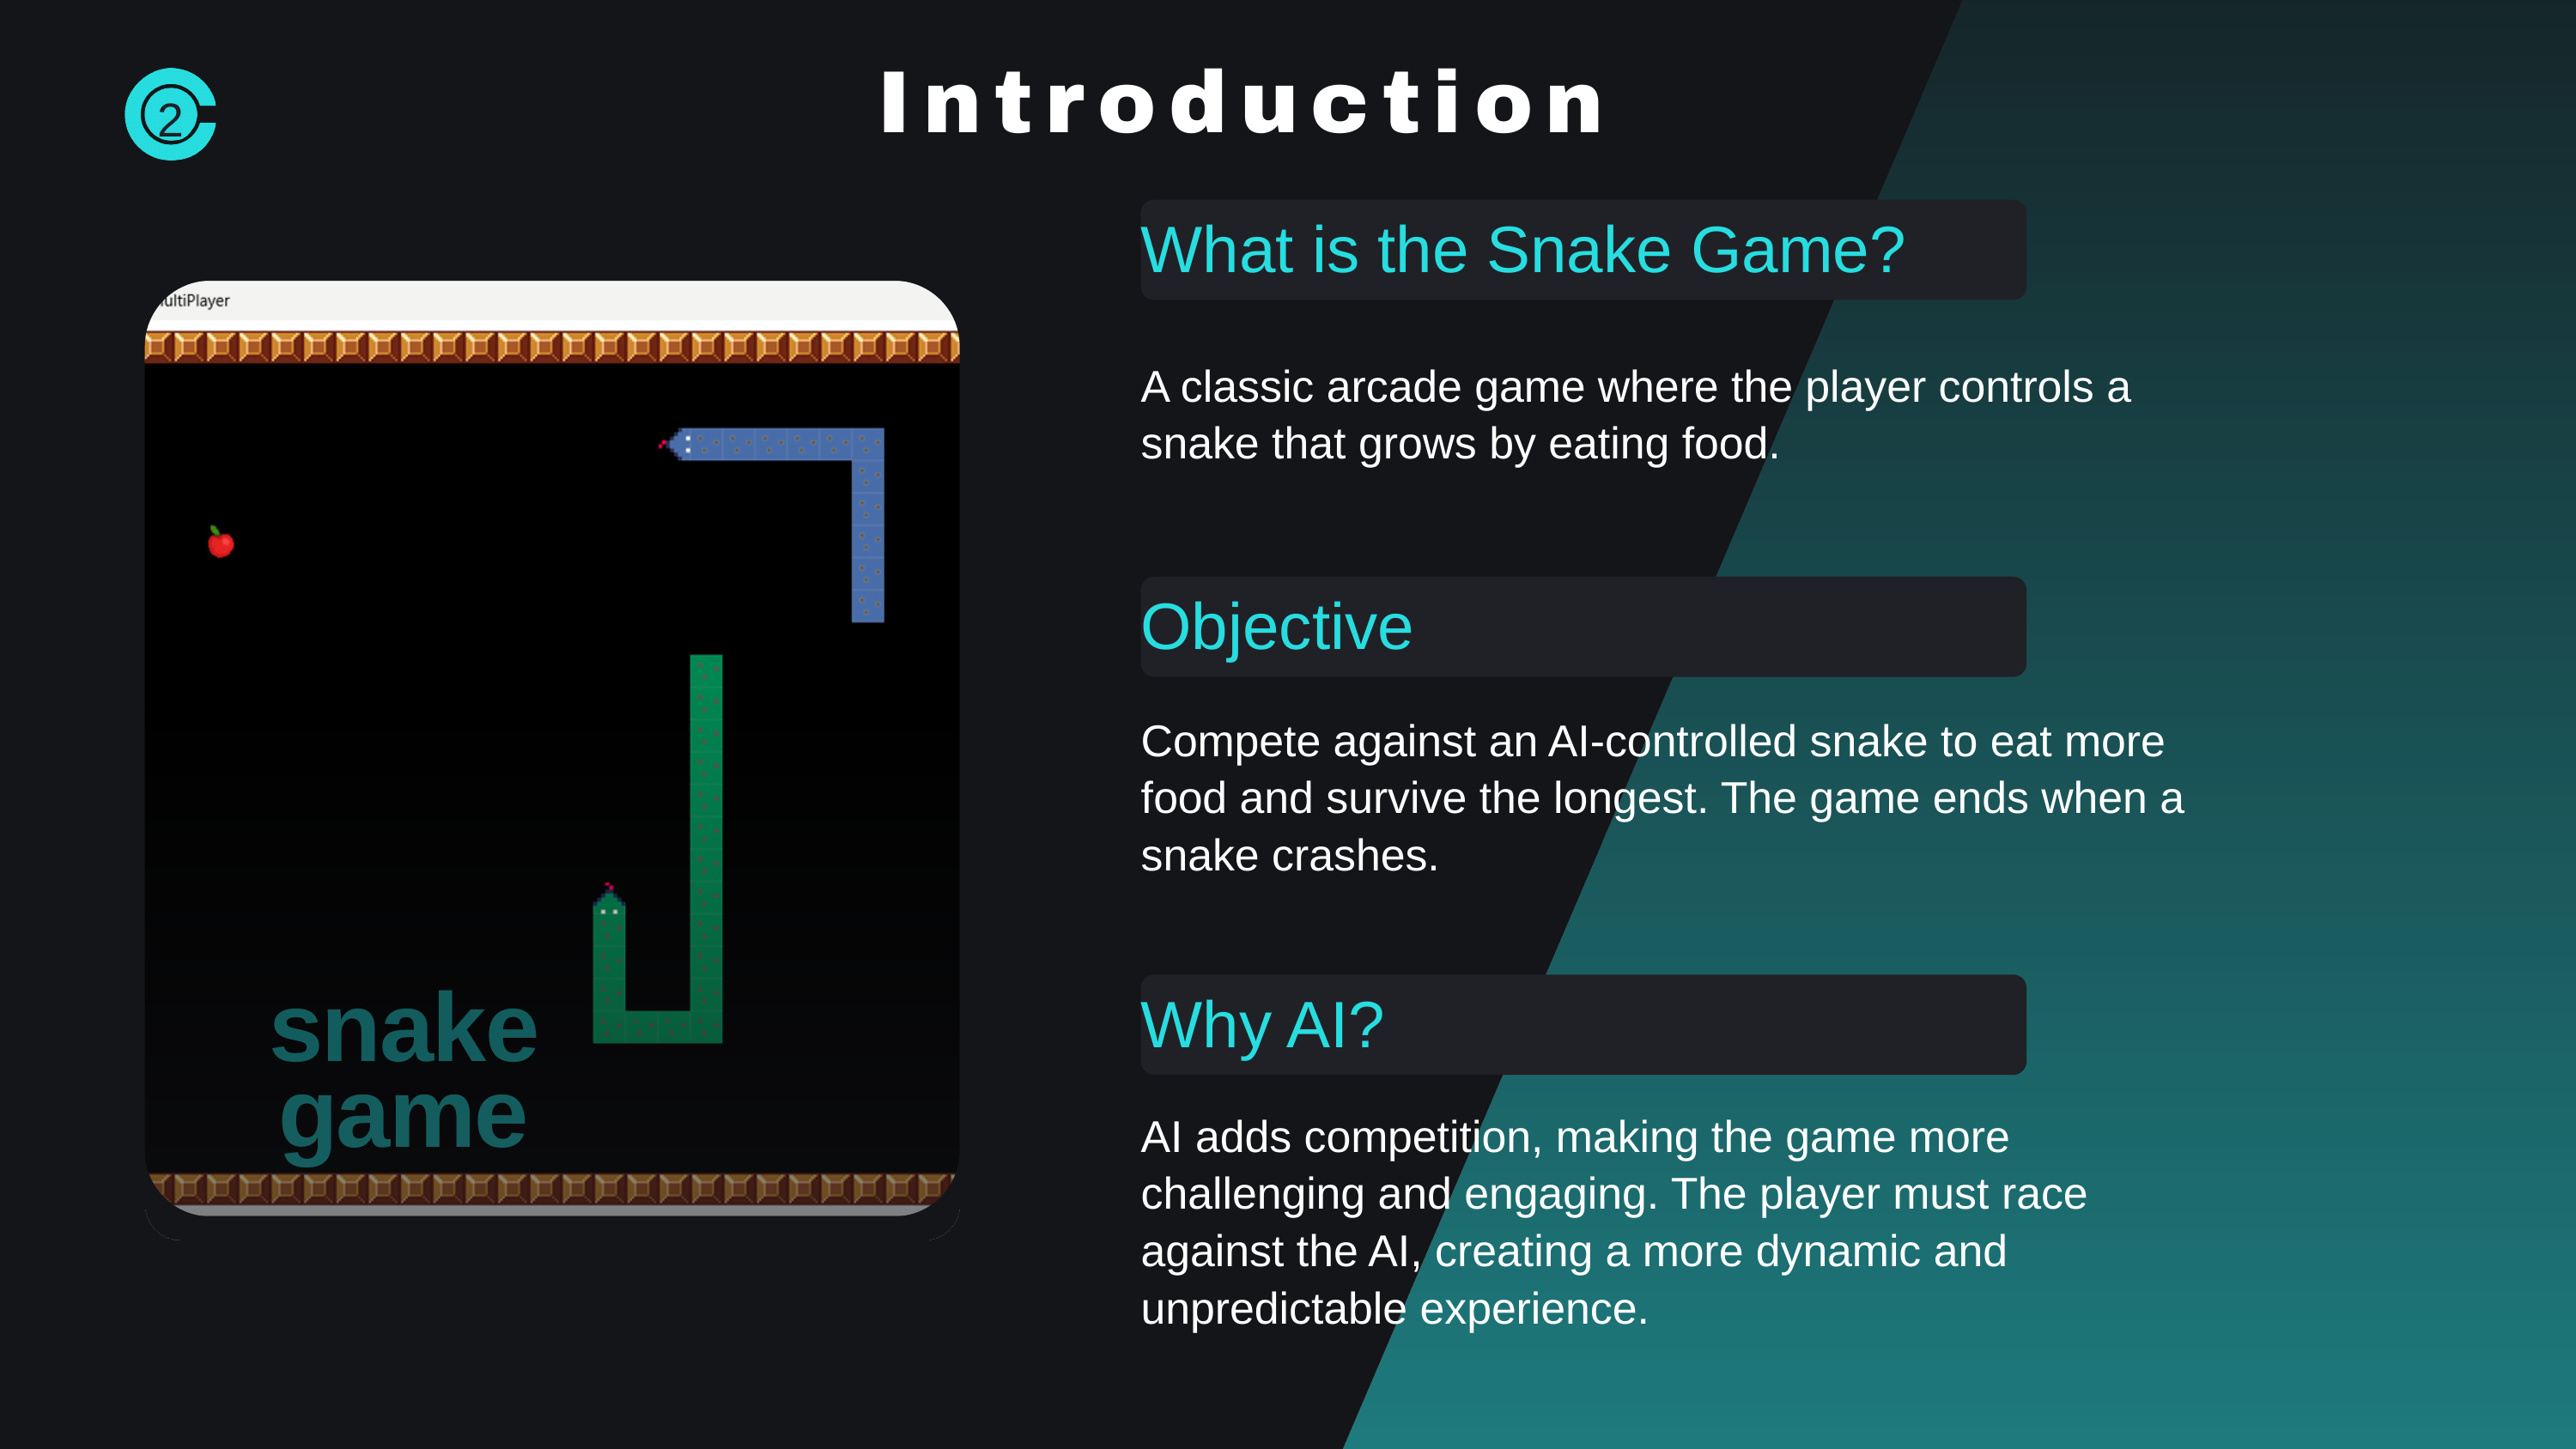

Introduction

2

What is the Snake Game?

A classic arcade game where the player controls a snake that grows by eating food.

Objective

Compete against an AI-controlled snake to eat more food and survive the longest. The game ends when a snake crashes.

snake game
Why AI?

AI adds competition, making the game more challenging and engaging. The player must race against the AI, creating a more dynamic and unpredictable experience.